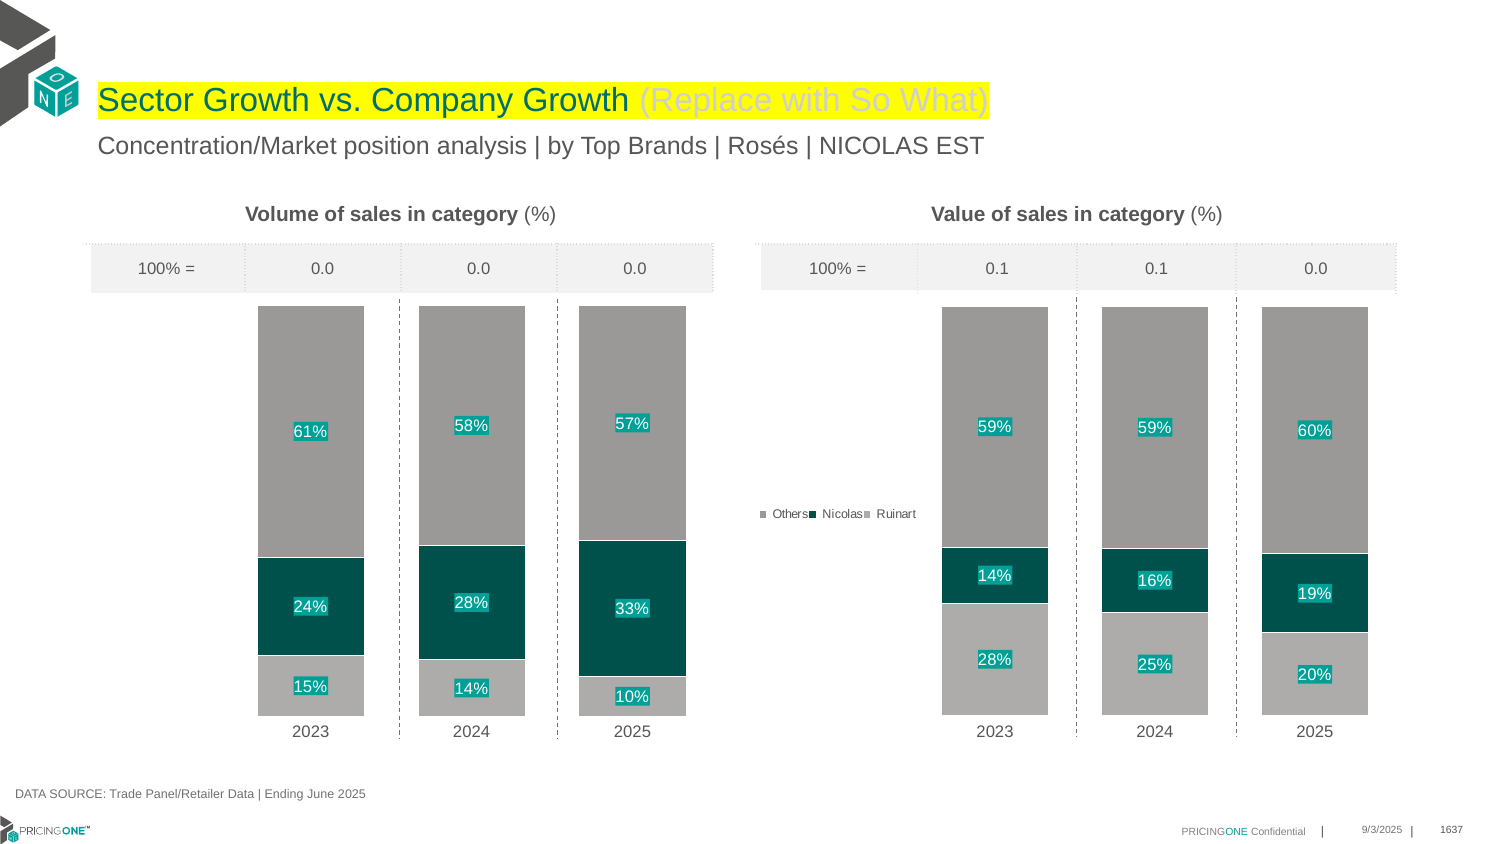

# Sector Growth vs. Company Growth (Replace with So What)
Concentration/Market position analysis | by Top Brands | Rosés | NICOLAS EST
| Volume of sales in category (%) |  |  |  |
| --- | --- | --- | --- |
| 100% = | 0.0 | 0.0 | 0.0 |
| Value of sales in category (%) |  |  |  |
| --- | --- | --- | --- |
| 100% = | 0.1 | 0.1 | 0.0 |

### Chart

| Category | Ruinart | Nicolas | Others |
|---|---|---|---|
| 2023 | 0.1487747957992999 | 0.23803967327887982 | 0.6131855309218204 |
| 2024 | 0.1377347751849744 | 0.27831531018782013 | 0.5839499146272056 |
| 2025 | 0.09742120343839542 | 0.330945558739255 | 0.5716332378223495 |

### Chart

| Category | Ruinart | Nicolas | Others |
|---|---|---|---|
| 2023 | 0.2751229462148123 | 0.13600573893051918 | 0.5888713148546685 |
| 2024 | 0.2523939336427475 | 0.15643817181110786 | 0.5911678945461448 |
| 2025 | 0.20190552935321024 | 0.19391842248714242 | 0.6041760481596473 |
DATA SOURCE: Trade Panel/Retailer Data | Ending June 2025

9/3/2025
1637